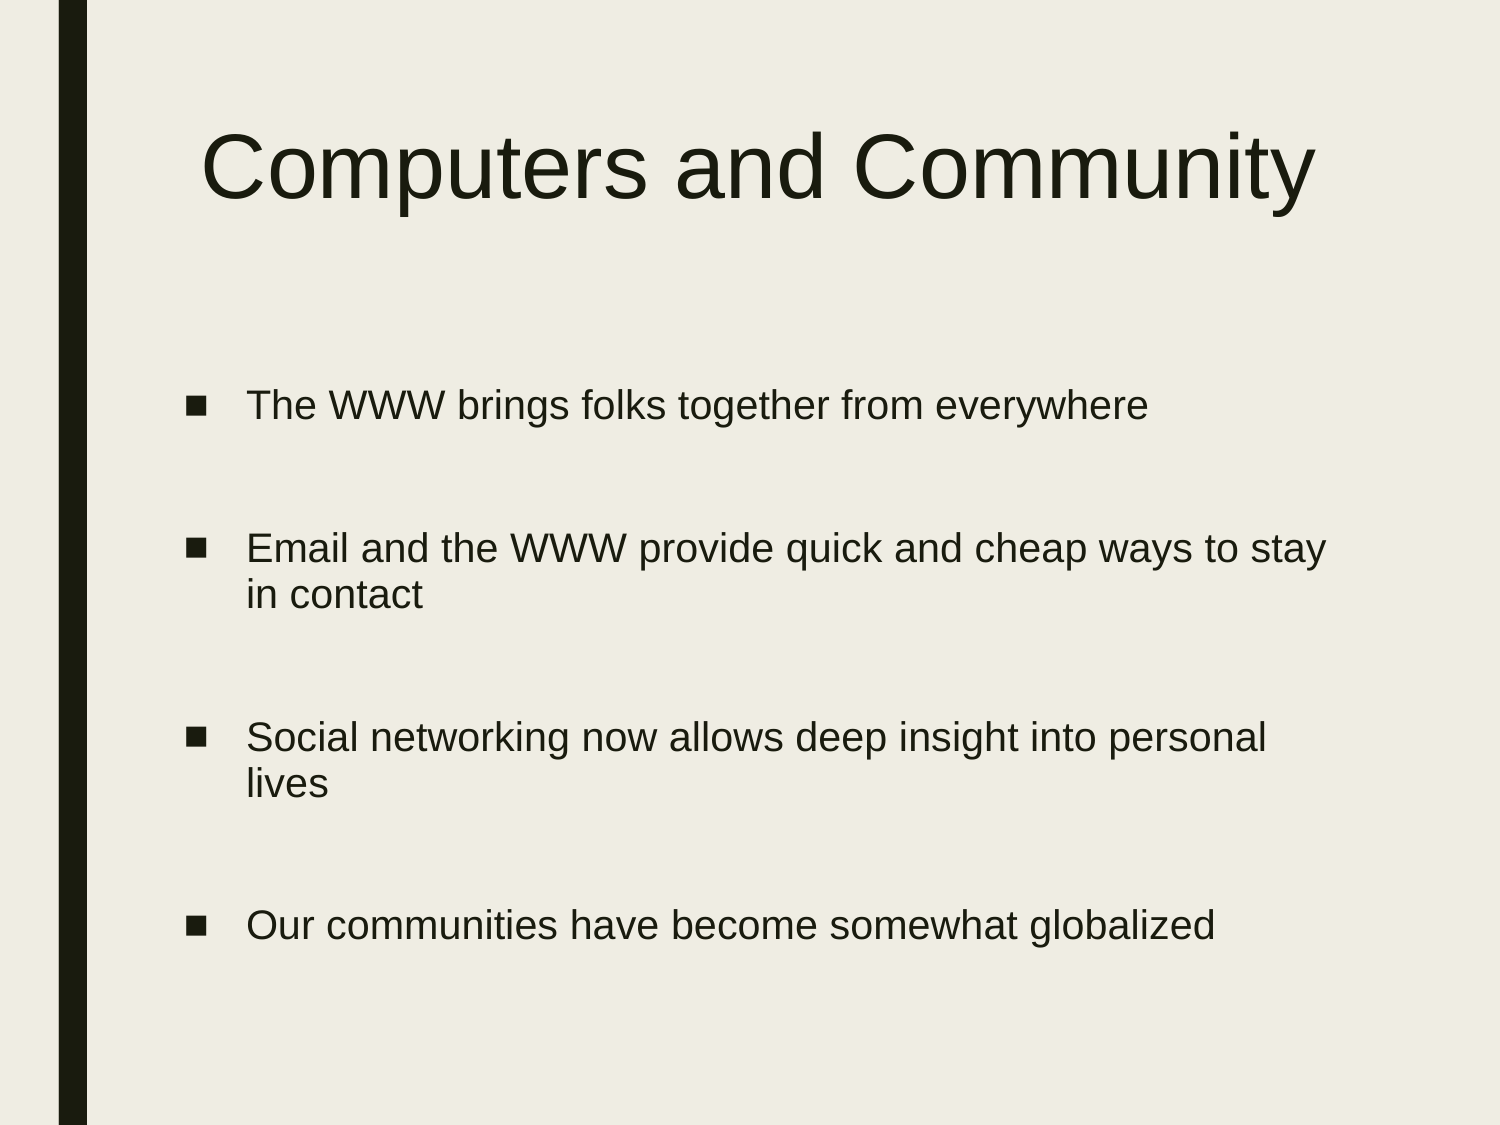

# Computers and Community
The WWW brings folks together from everywhere

Email and the WWW provide quick and cheap ways to stay in contact

Social networking now allows deep insight into personal lives

Our communities have become somewhat globalized